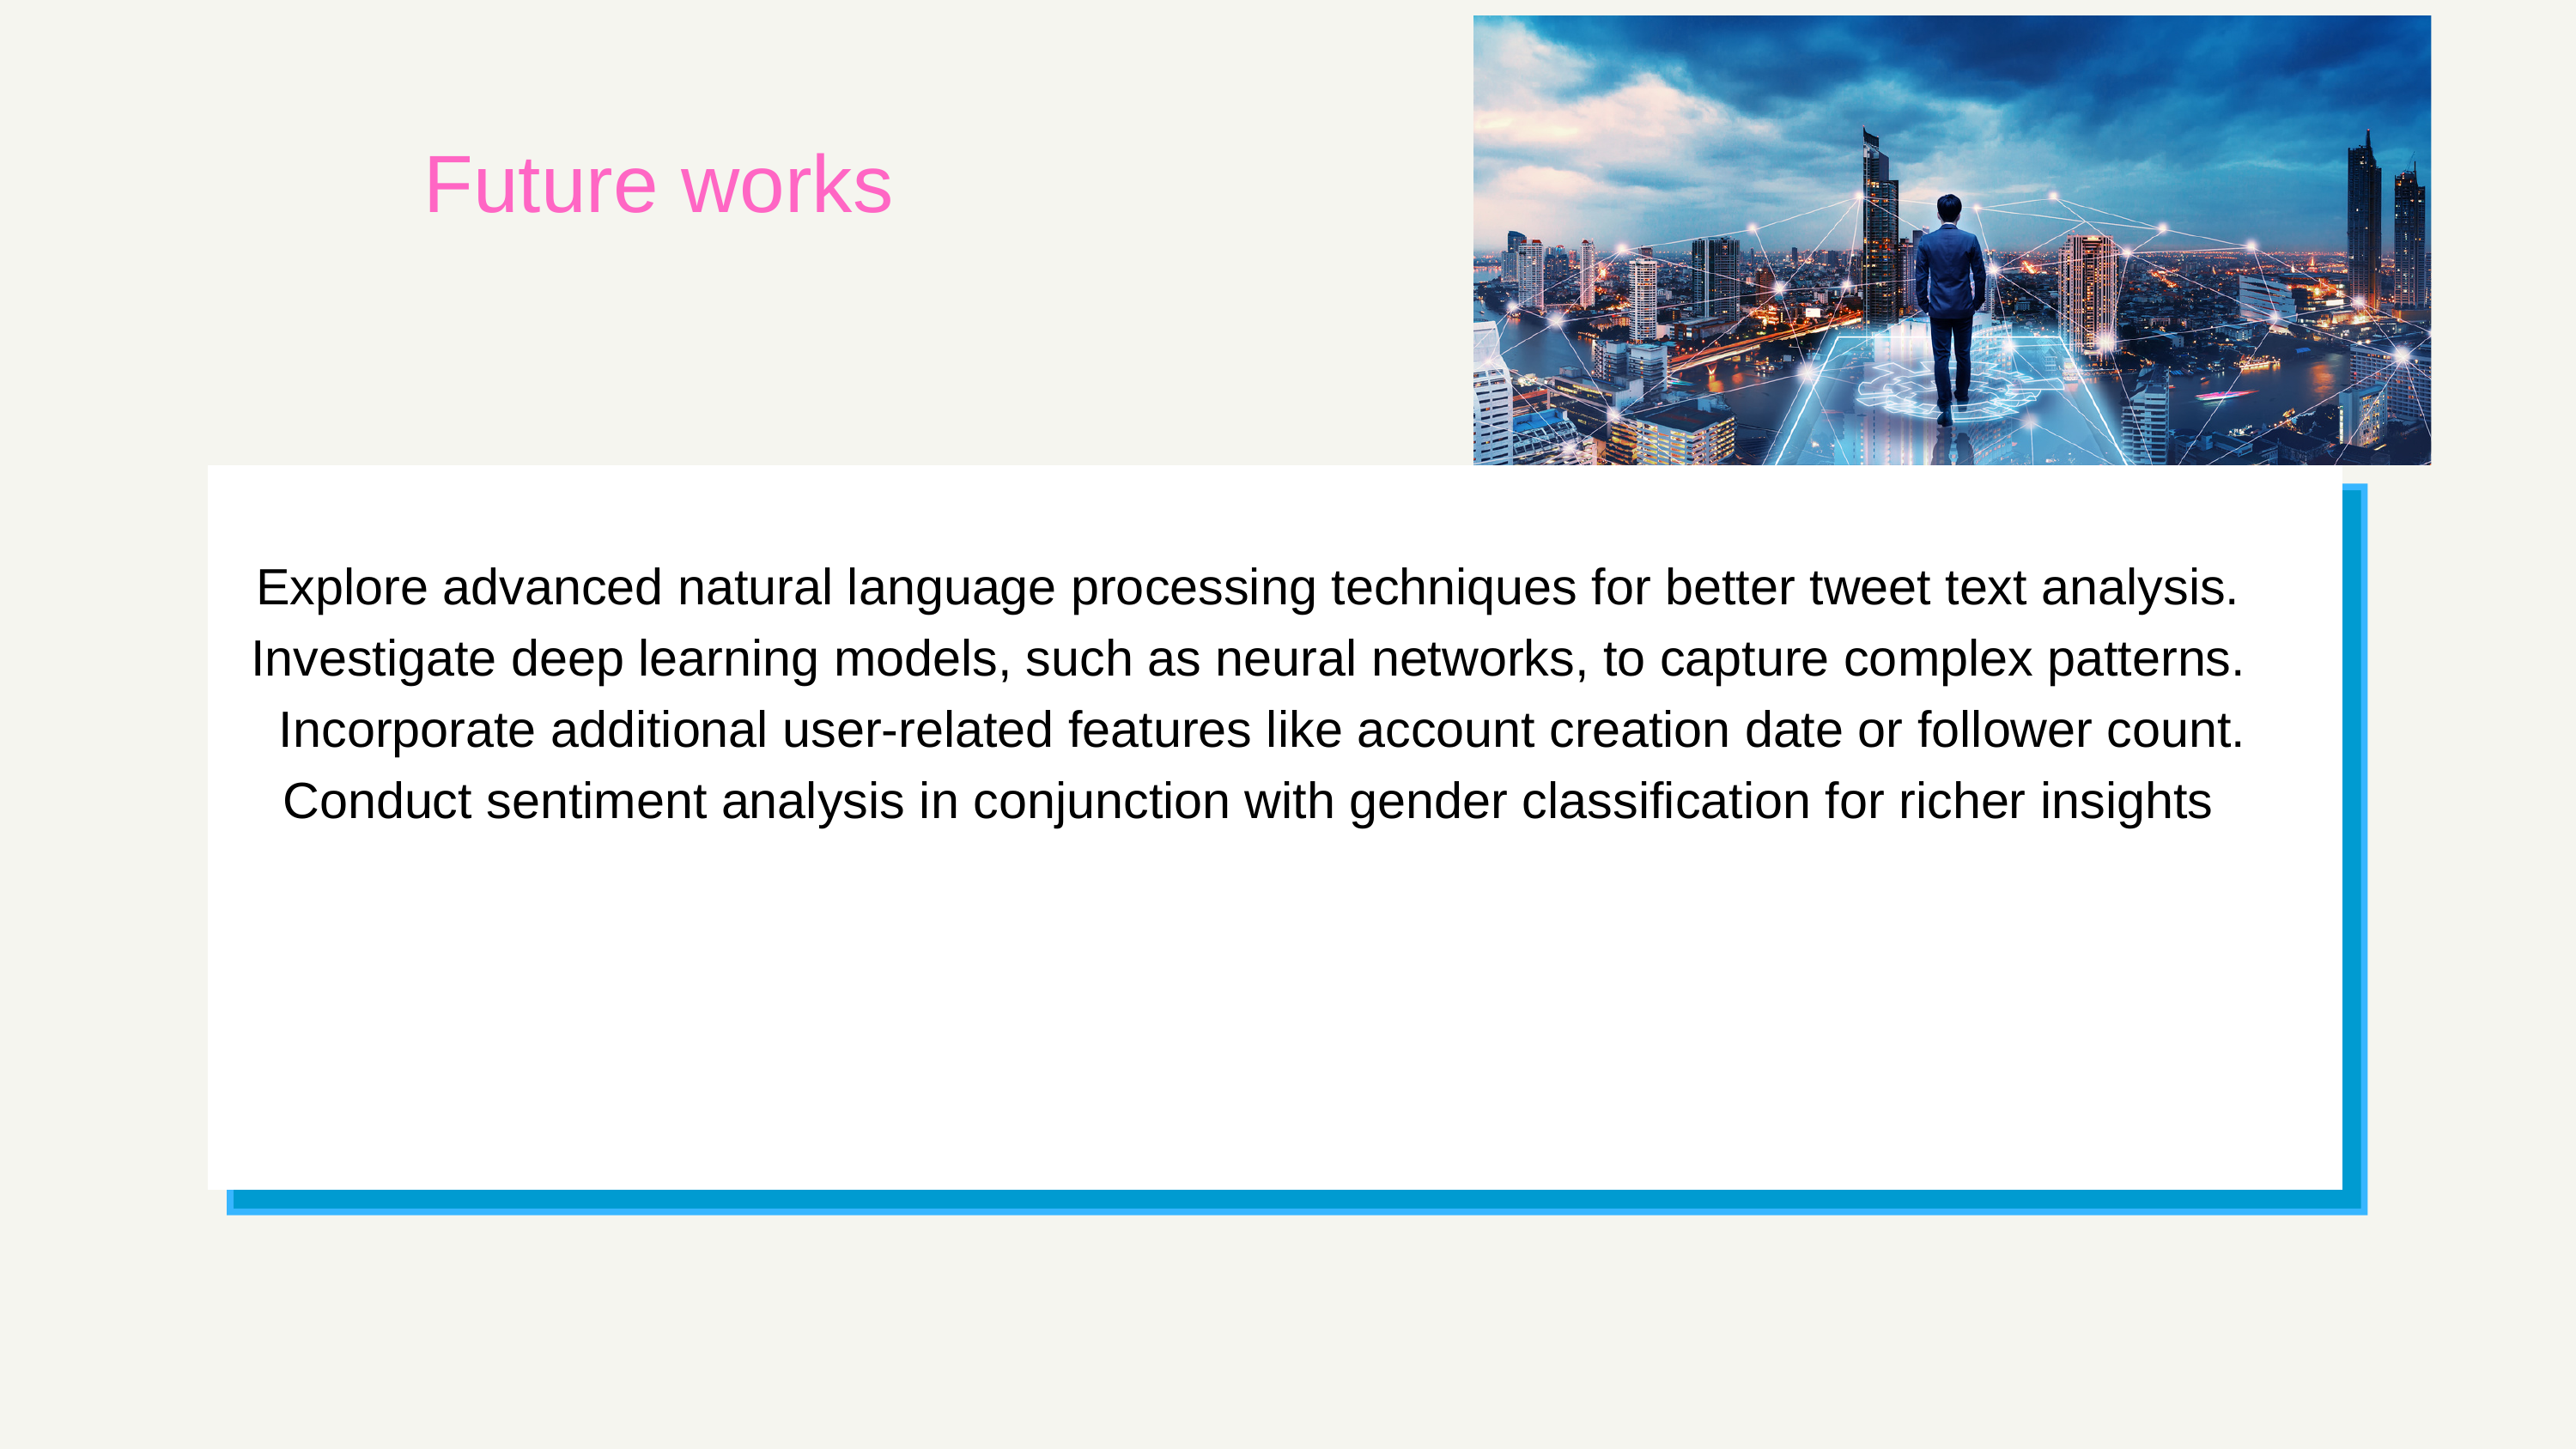

Future works

Explore advanced natural language processing techniques for better tweet text analysis.
Investigate deep learning models, such as neural networks, to capture complex patterns.
  Incorporate additional user-related features like account creation date or follower count.
Conduct sentiment analysis in conjunction with gender classification for richer insights